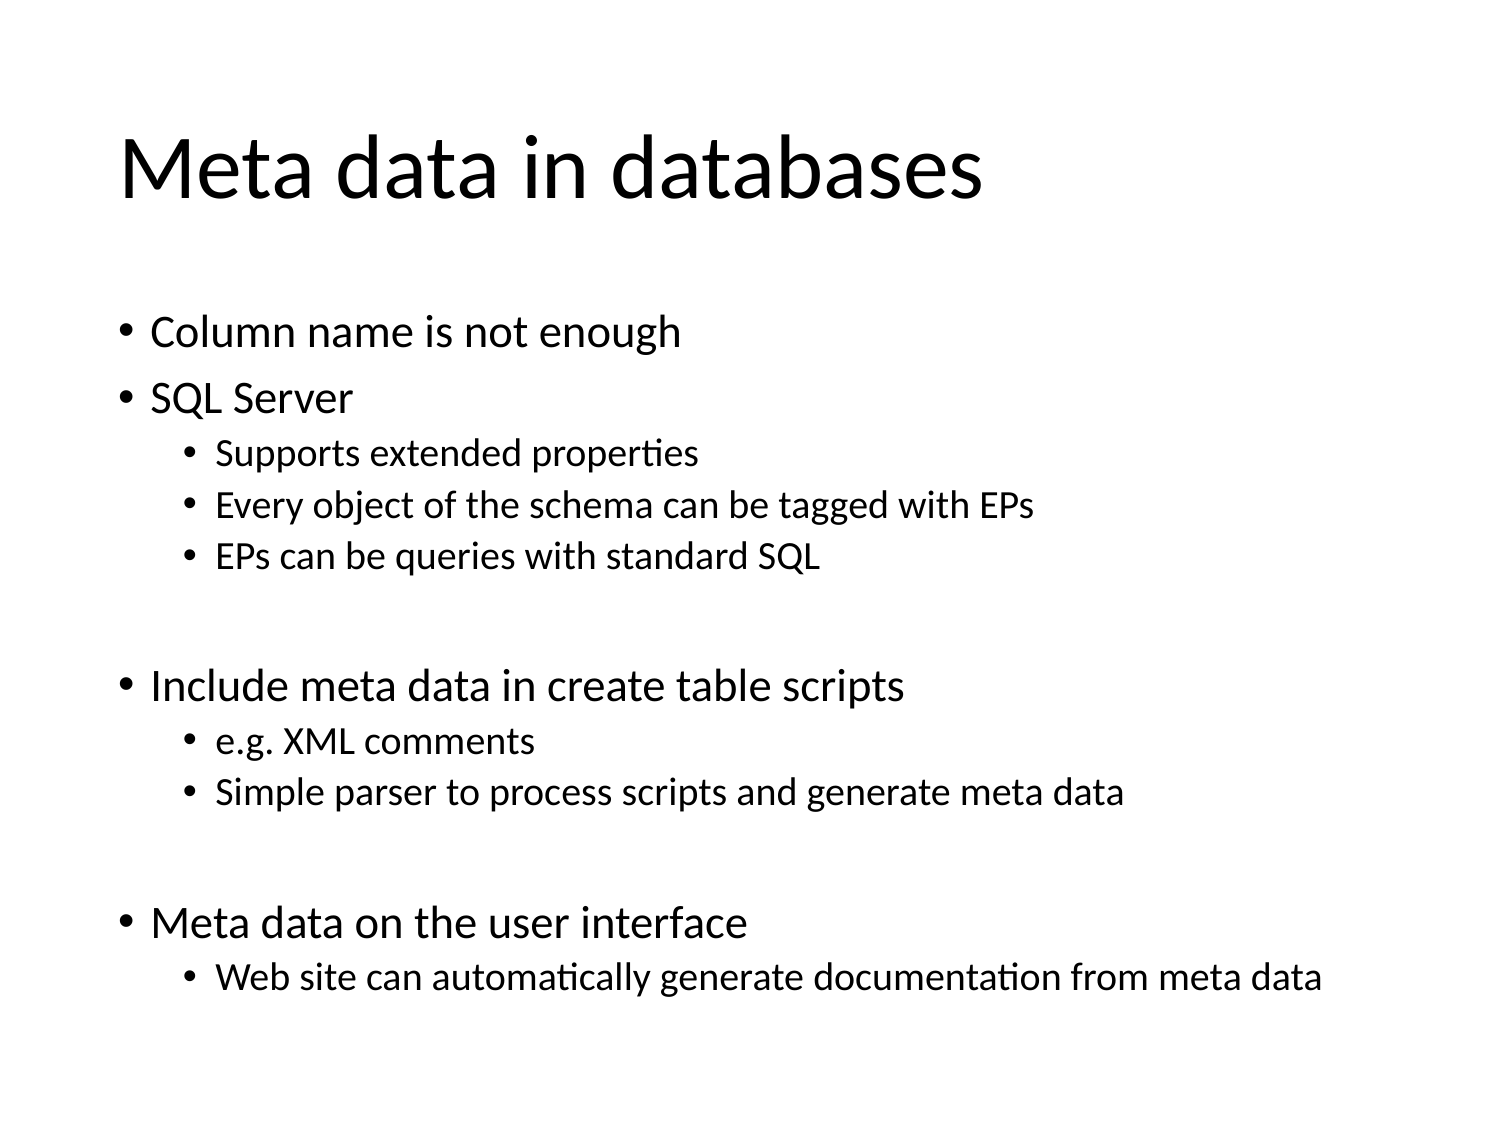

# Meta data in databases
Column name is not enough
SQL Server
Supports extended properties
Every object of the schema can be tagged with EPs
EPs can be queries with standard SQL

Include meta data in create table scripts
e.g. XML comments
Simple parser to process scripts and generate meta data

Meta data on the user interface
Web site can automatically generate documentation from meta data